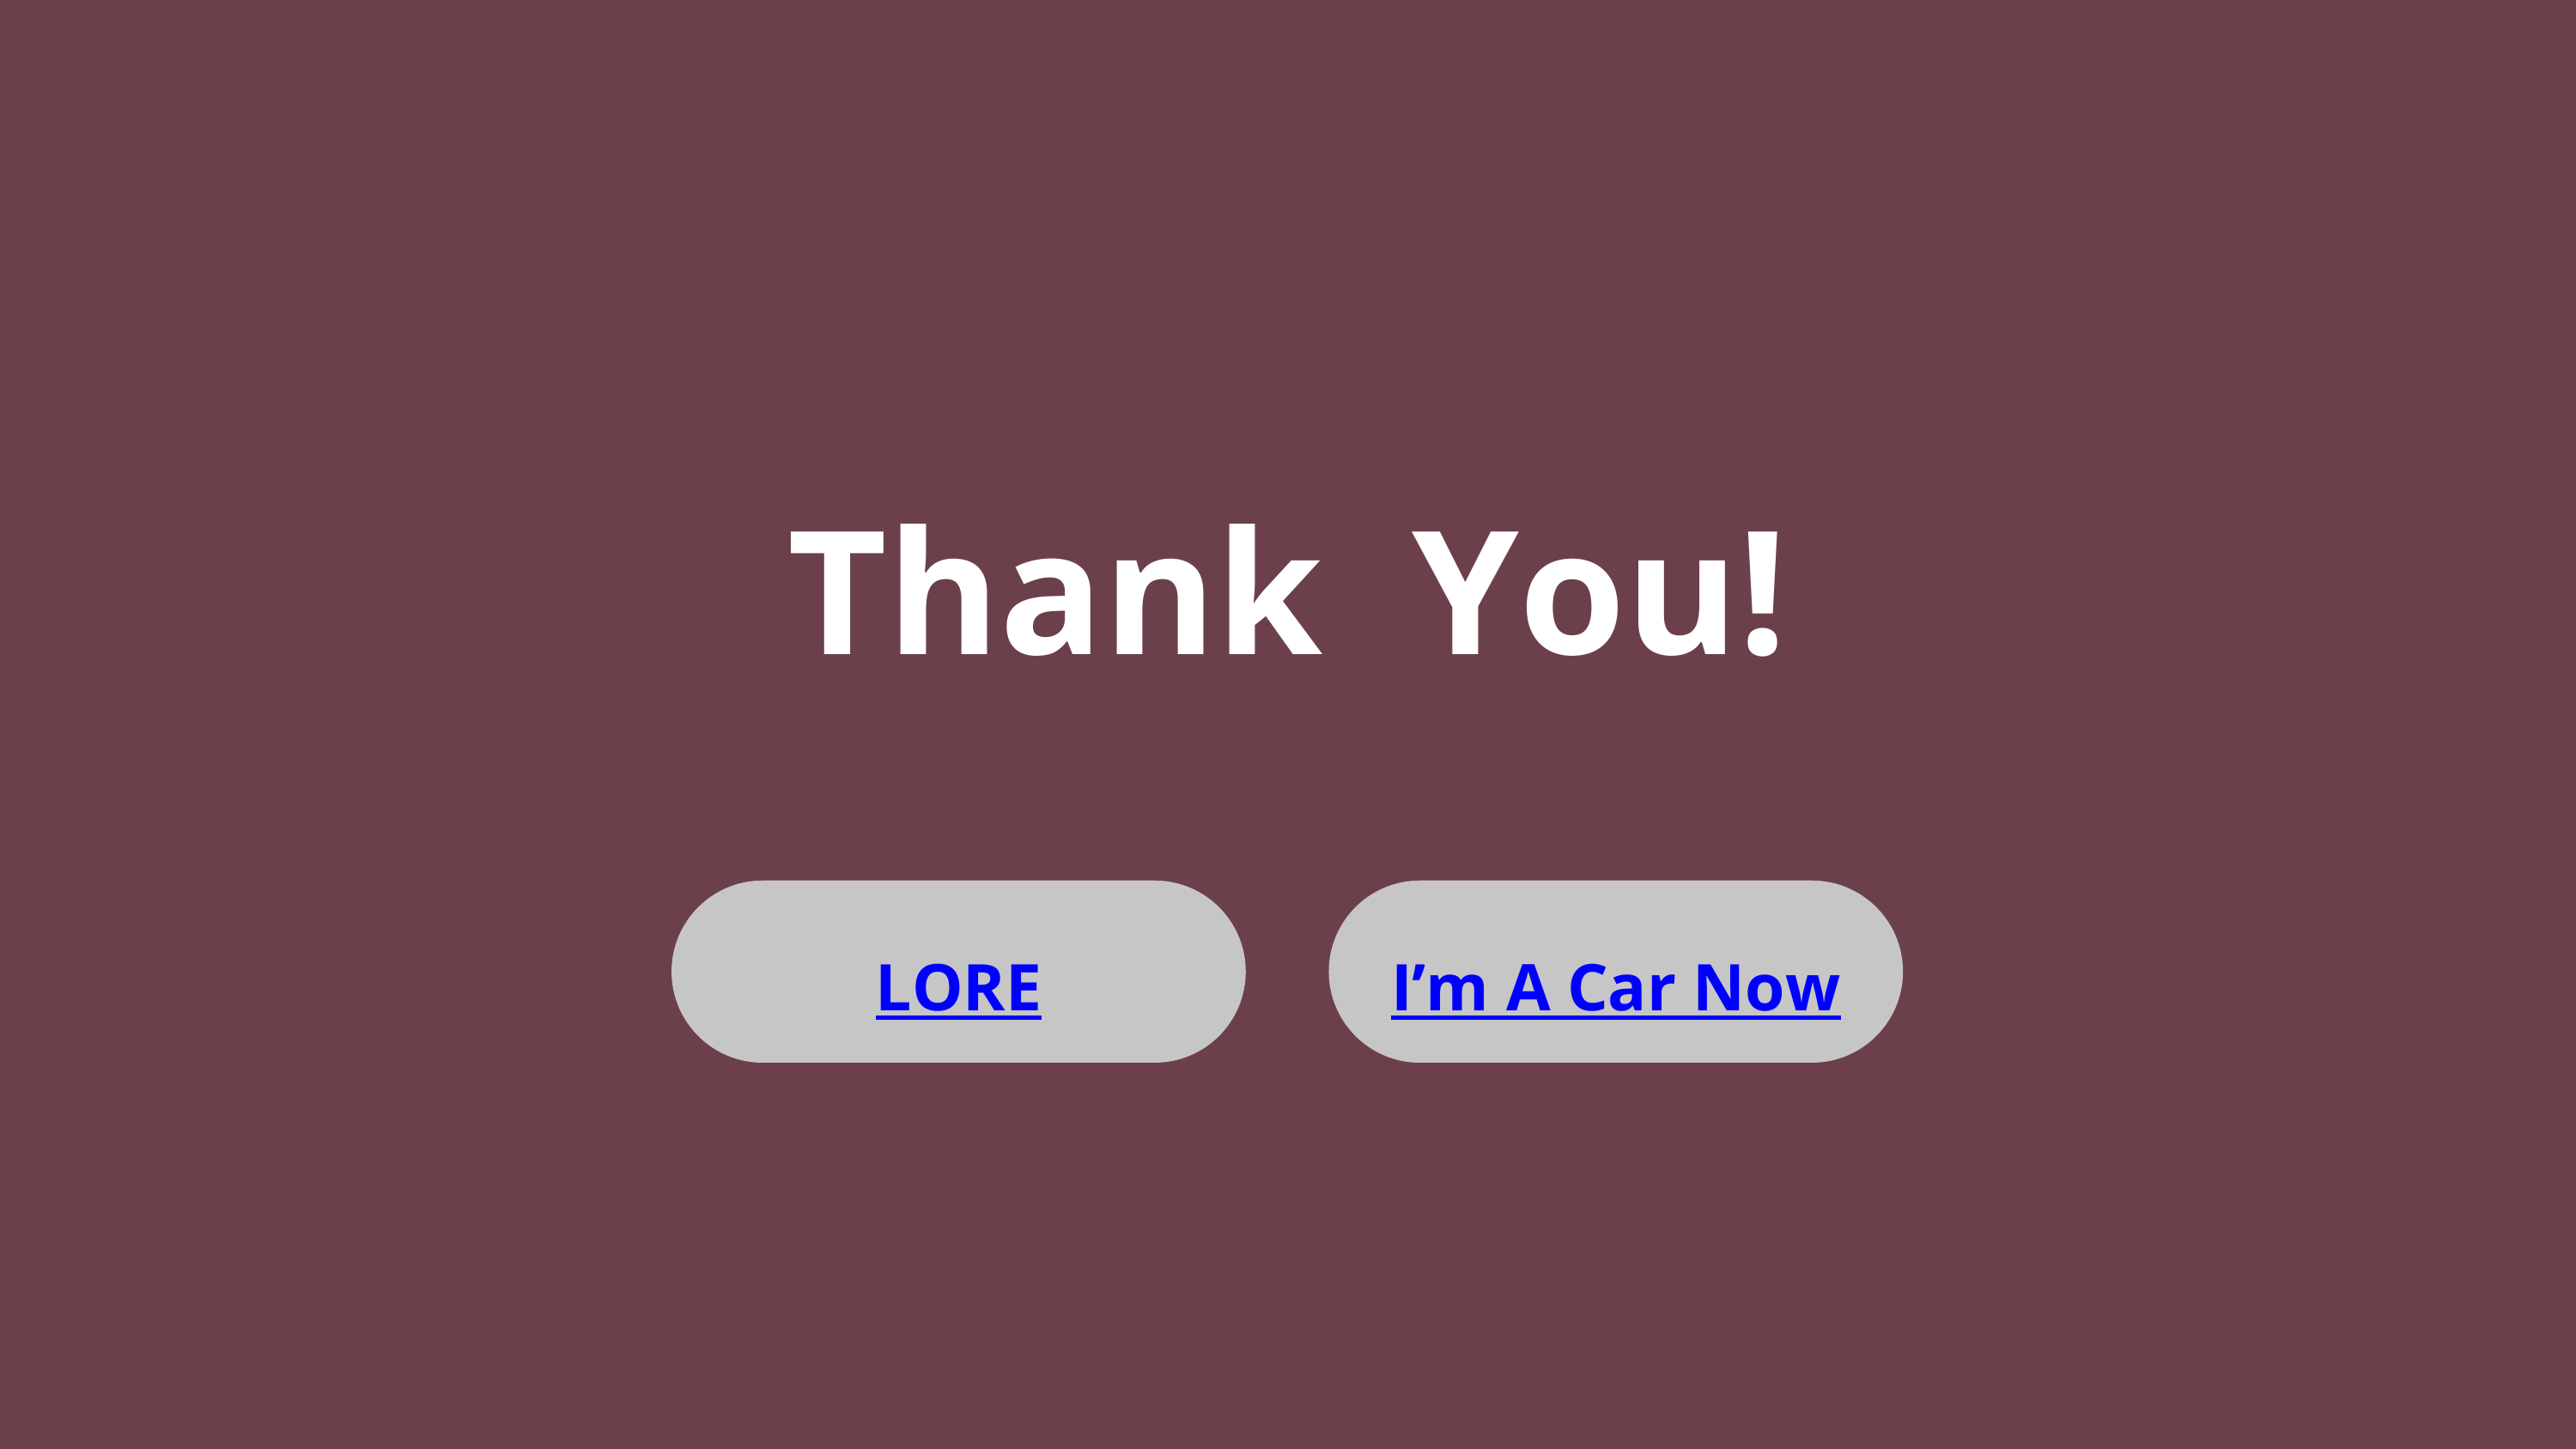

Thank  You!

LORE

I’m A Car Now